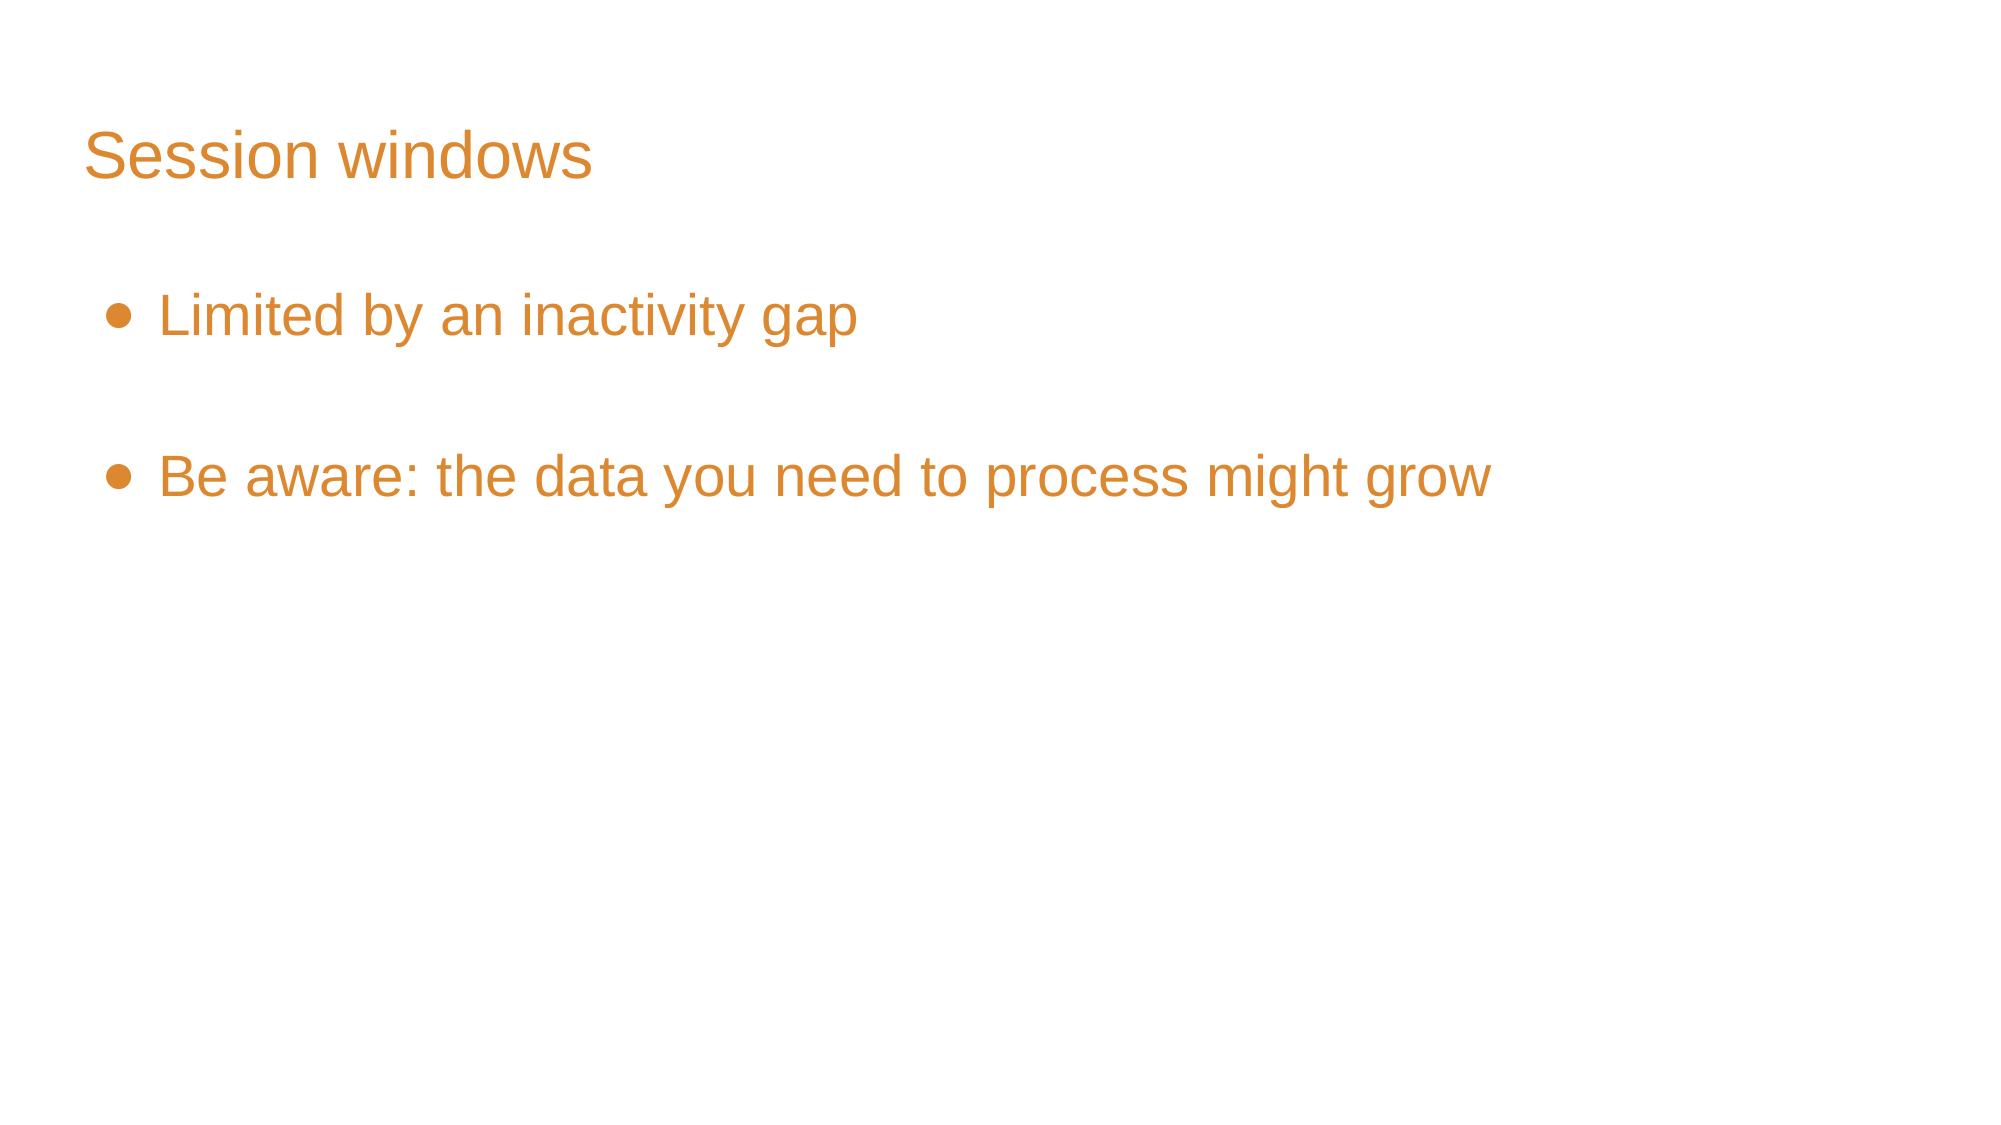

# Session windows
Limited by an inactivity gap

Be aware: the data you need to process might grow